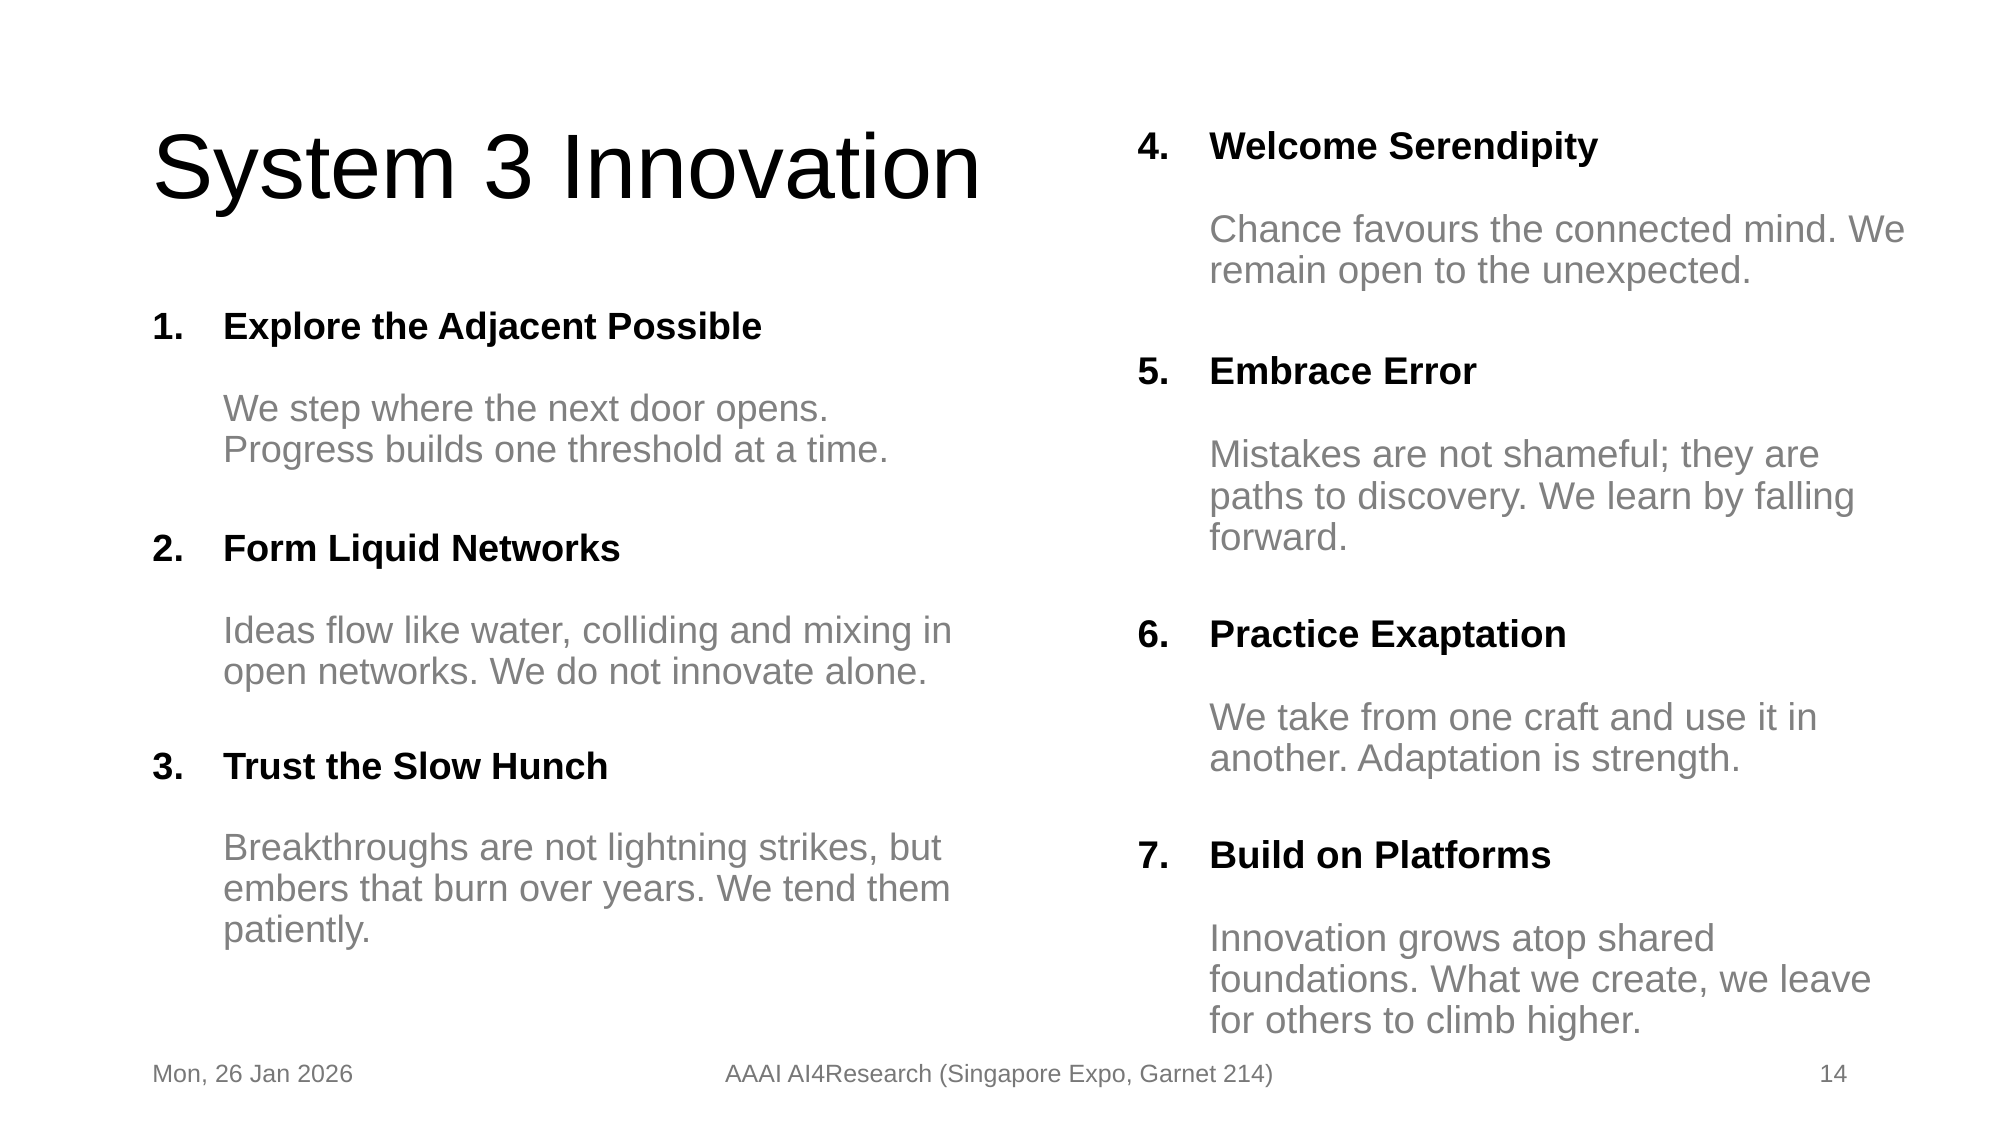

# System 3 Innovation
Welcome Serendipity
Chance favours the connected mind. We remain open to the unexpected.
Embrace Error
Mistakes are not shameful; they are paths to discovery. We learn by falling forward.
Practice Exaptation
We take from one craft and use it in another. Adaptation is strength.
Build on Platforms
Innovation grows atop shared foundations. What we create, we leave for others to climb higher.
Explore the Adjacent Possible
We step where the next door opens. Progress builds one threshold at a time.
Form Liquid Networks
Ideas flow like water, colliding and mixing in open networks. We do not innovate alone.
Trust the Slow Hunch
Breakthroughs are not lightning strikes, but embers that burn over years. We tend them patiently.

Mon, 26 Jan 2026
AAAI AI4Research (Singapore Expo, Garnet 214)
14